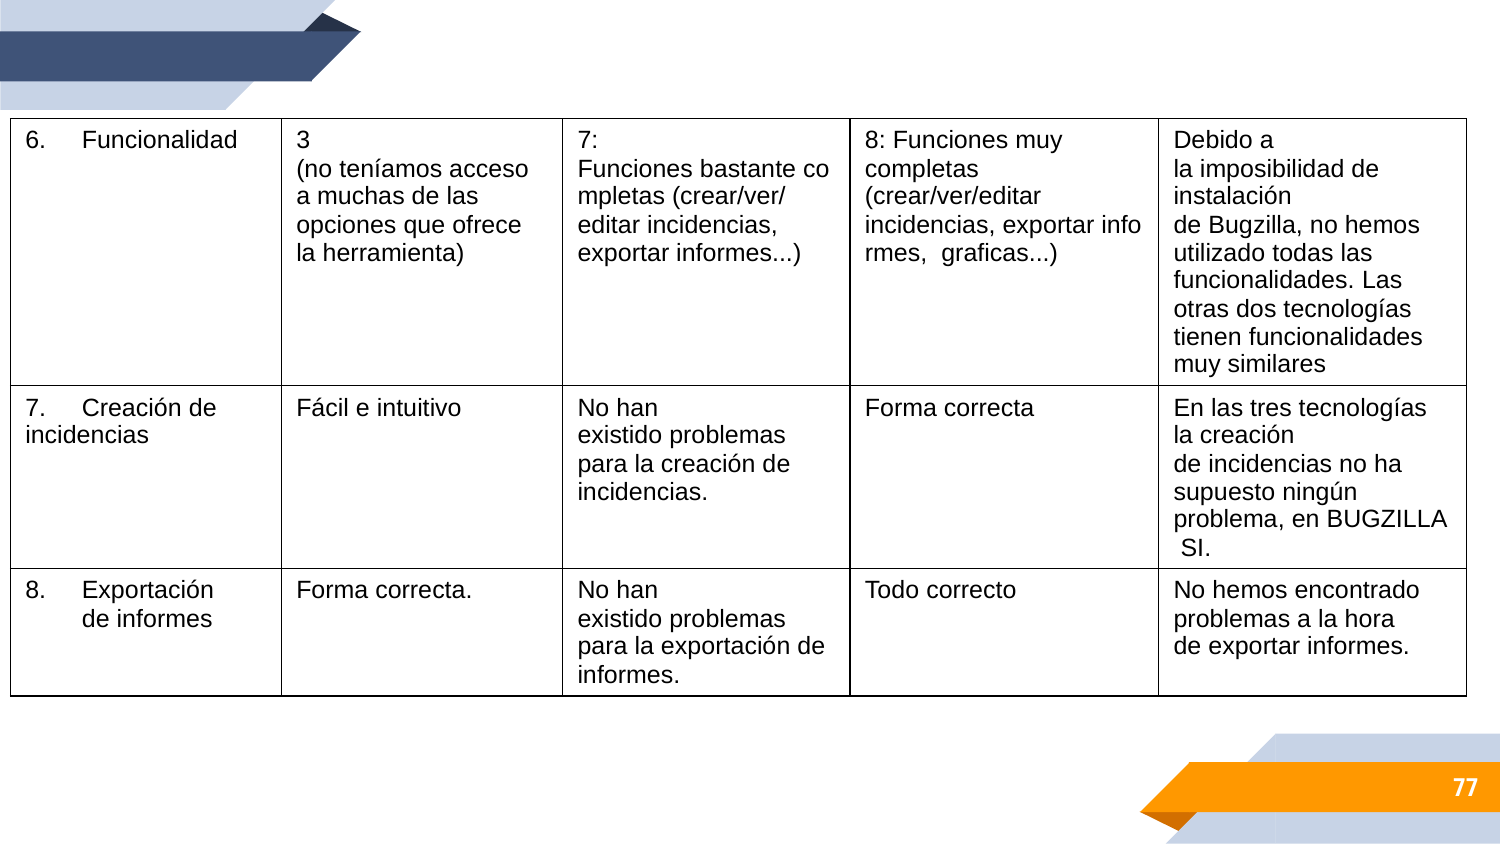

| Funcionalidad ​​ | 3 (no teníamos acceso a muchas de las  opciones que ofrece  la herramienta)​​ | 7: Funciones bastante completas (crear/ver/ editar incidencias, exportar informes...)​​ | 8: Funciones muy ​​ completas (crear/ver/editar  incidencias, exportar informes,  graficas...)​​ | Debido a la imposibilidad de  instalación de Bugzilla, no hemos  utilizado todas las funcionalidades.​​ Las otras dos tecnologías tienen funcionalidades muy similares |
| --- | --- | --- | --- | --- |
| Creación de    incidencias ​​ | Fácil e intuitivo​​ | No han existido problemas para la creación de incidencias. ​​ | Forma correcta ​​ | En las tres tecnologías la creación de incidencias no ha  supuesto ningún   problema, en BUGZILLA SI.​​ |
| Exportación  de informes ​​ | Forma correcta.​​ | No han existido problemas para la exportación de informes. ​​ | Todo correcto ​​ | No hemos encontrado  problemas a la hora de exportar informes.​​ |
77